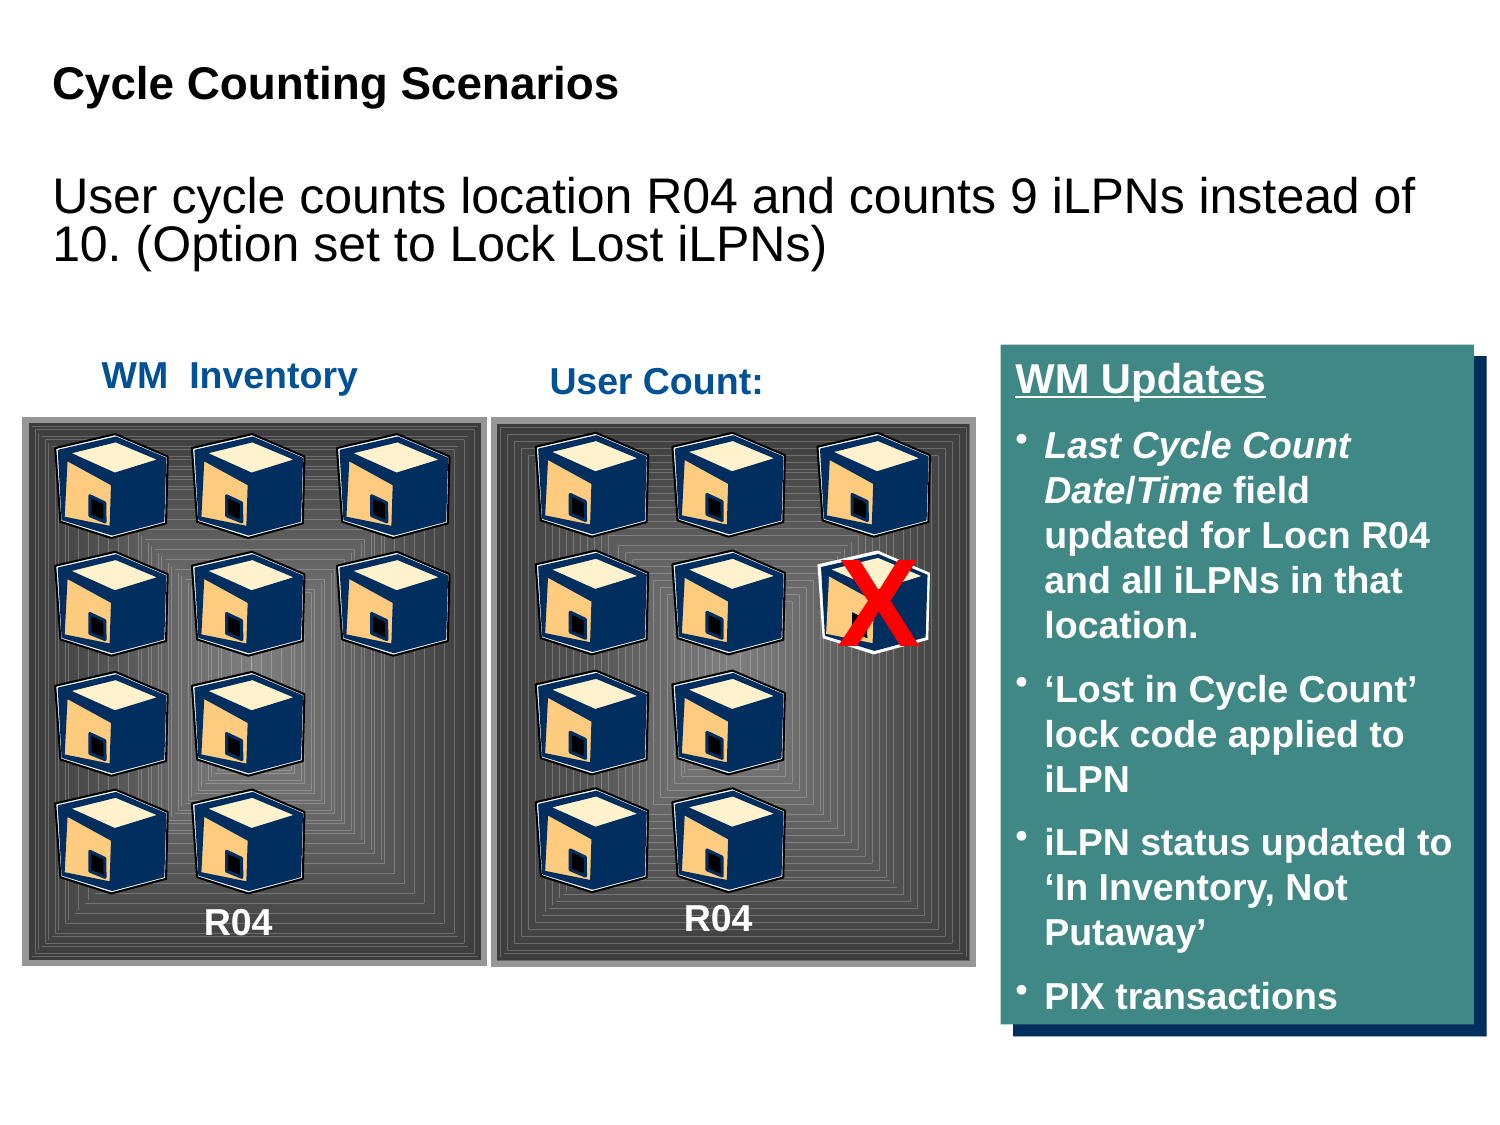

# Cycle Counting Scenarios
User cycle counts location R04 and counts 9 iLPNs instead of 10. (Option set to Lock Lost iLPNs)
WM  Inventory
User Count:
WM Updates
Last Cycle Count Date/Time field updated for Locn R04 and all iLPNs in that location.
‘Lost in Cycle Count’ lock code applied to iLPN
iLPN status updated to ‘In Inventory, Not Putaway’
PIX transactions

R04

X

R04